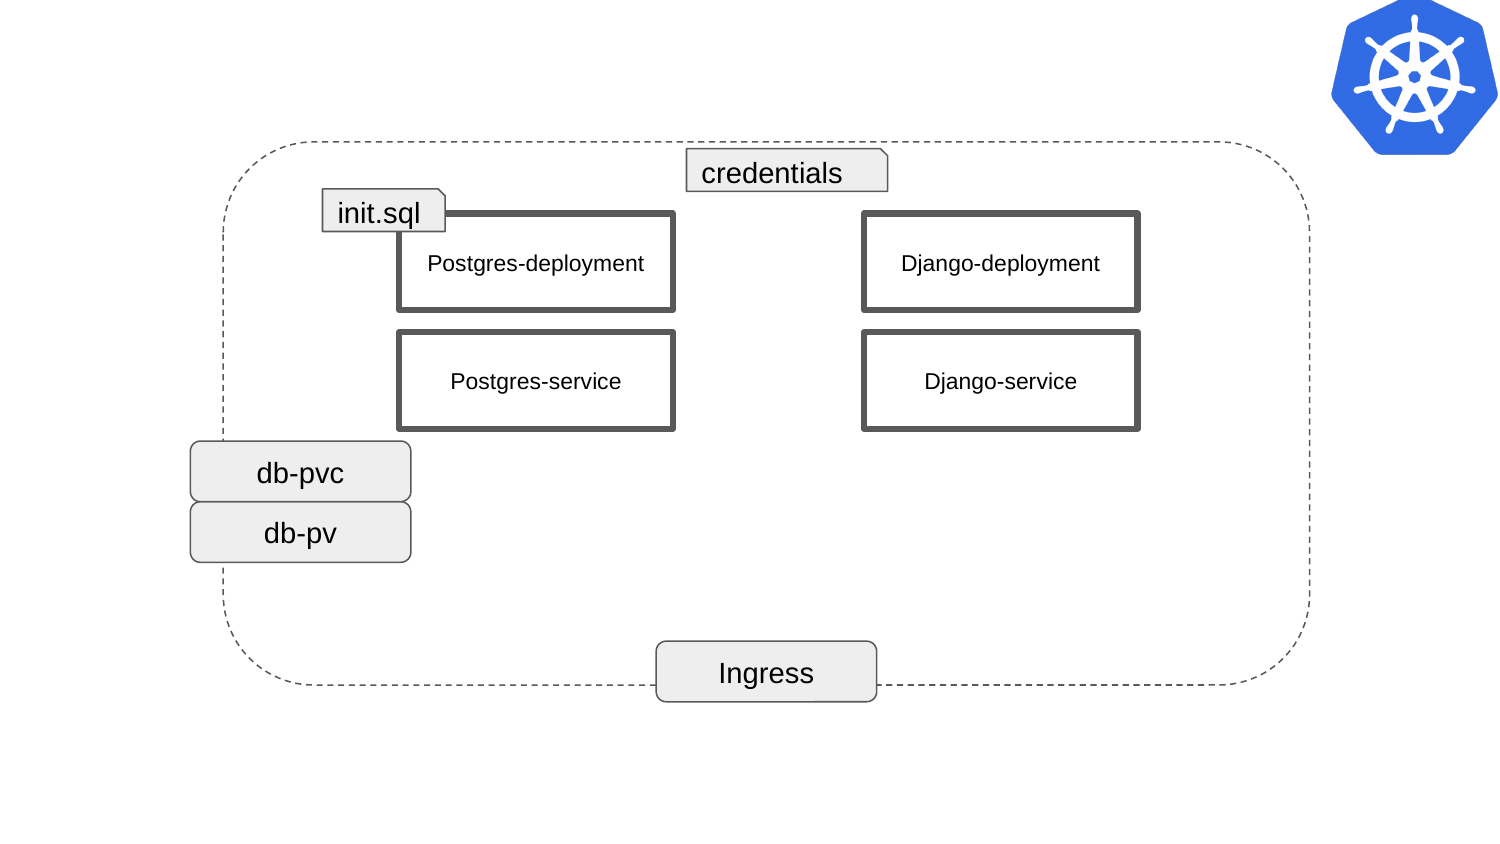

credentials
init.sql
Postgres-deployment
Django-deployment
Postgres-service
Django-service
db-pvc
db-pv
Ingress